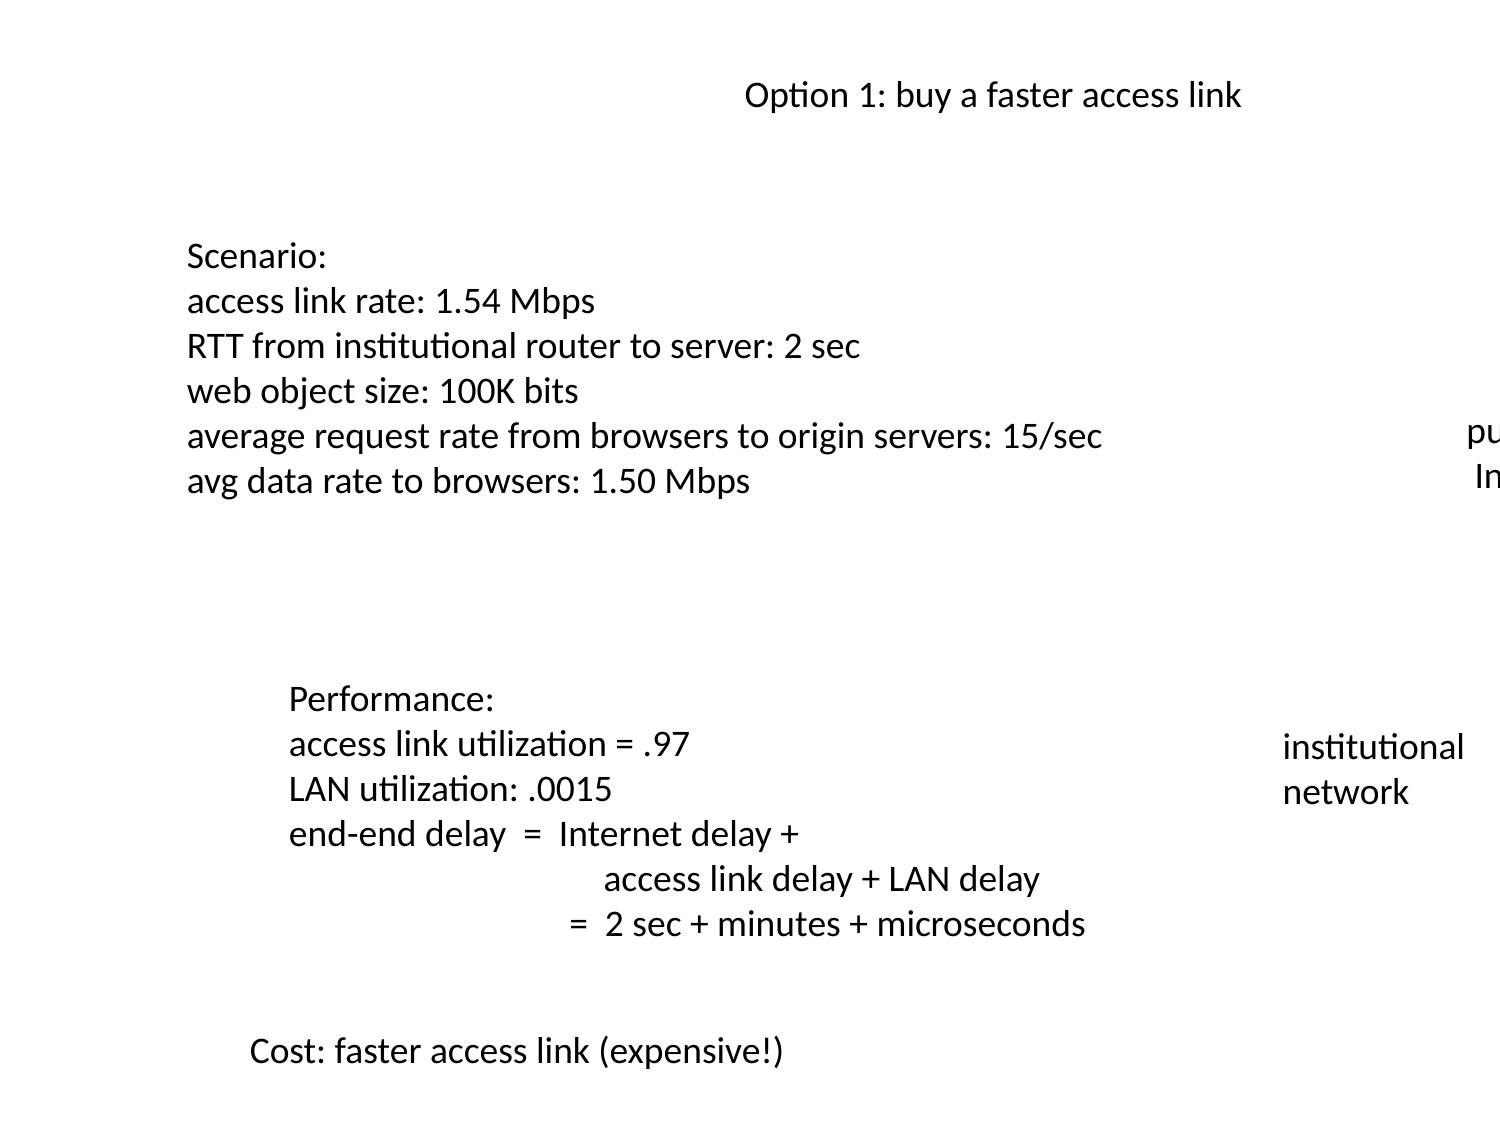

Option 1: buy a faster access link
Scenario:
access link rate: 1.54 Mbps
RTT from institutional router to server: 2 sec
web object size: 100K bits
average request rate from browsers to origin servers: 15/sec
avg data rate to browsers: 1.50 Mbps
origin
servers

public
 Internet

1.54 Mbps
access link
Performance:
access link utilization = .97
LAN utilization: .0015
end-end delay  =  Internet delay +
                                     access link delay + LAN delay
                                 =  2 sec + minutes + microseconds

institutional
network

1 Gbps LAN

Cost: faster access link (expensive!)